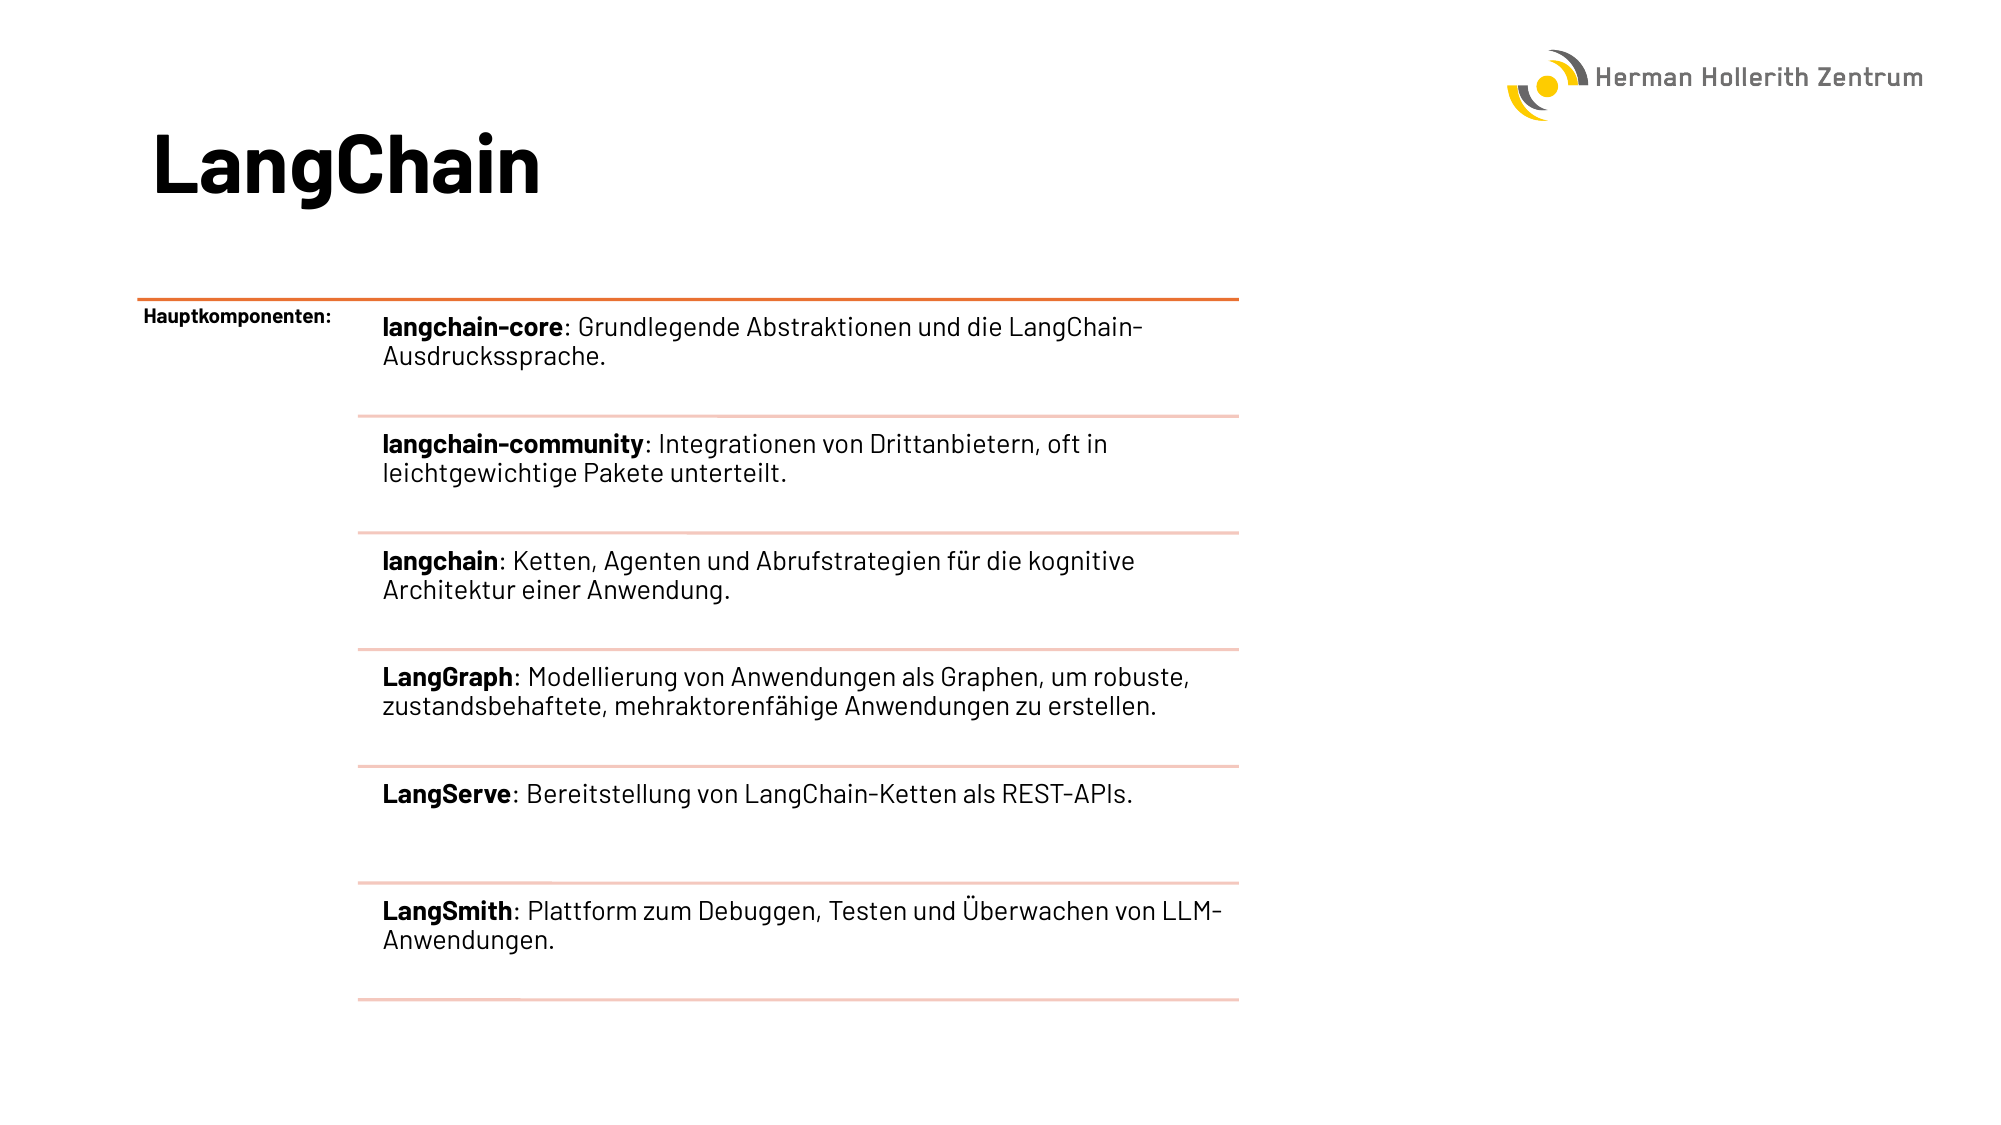

# LangChain
Hauptkomponenten:
langchain-core: Grundlegende Abstraktionen und die LangChain-Ausdruckssprache.
langchain-community: Integrationen von Drittanbietern, oft in leichtgewichtige Pakete unterteilt.
langchain: Ketten, Agenten und Abrufstrategien für die kognitive Architektur einer Anwendung.
LangGraph: Modellierung von Anwendungen als Graphen, um robuste, zustandsbehaftete, mehraktorenfähige Anwendungen zu erstellen.
LangServe: Bereitstellung von LangChain-Ketten als REST-APIs.
LangSmith: Plattform zum Debuggen, Testen und Überwachen von LLM-Anwendungen.